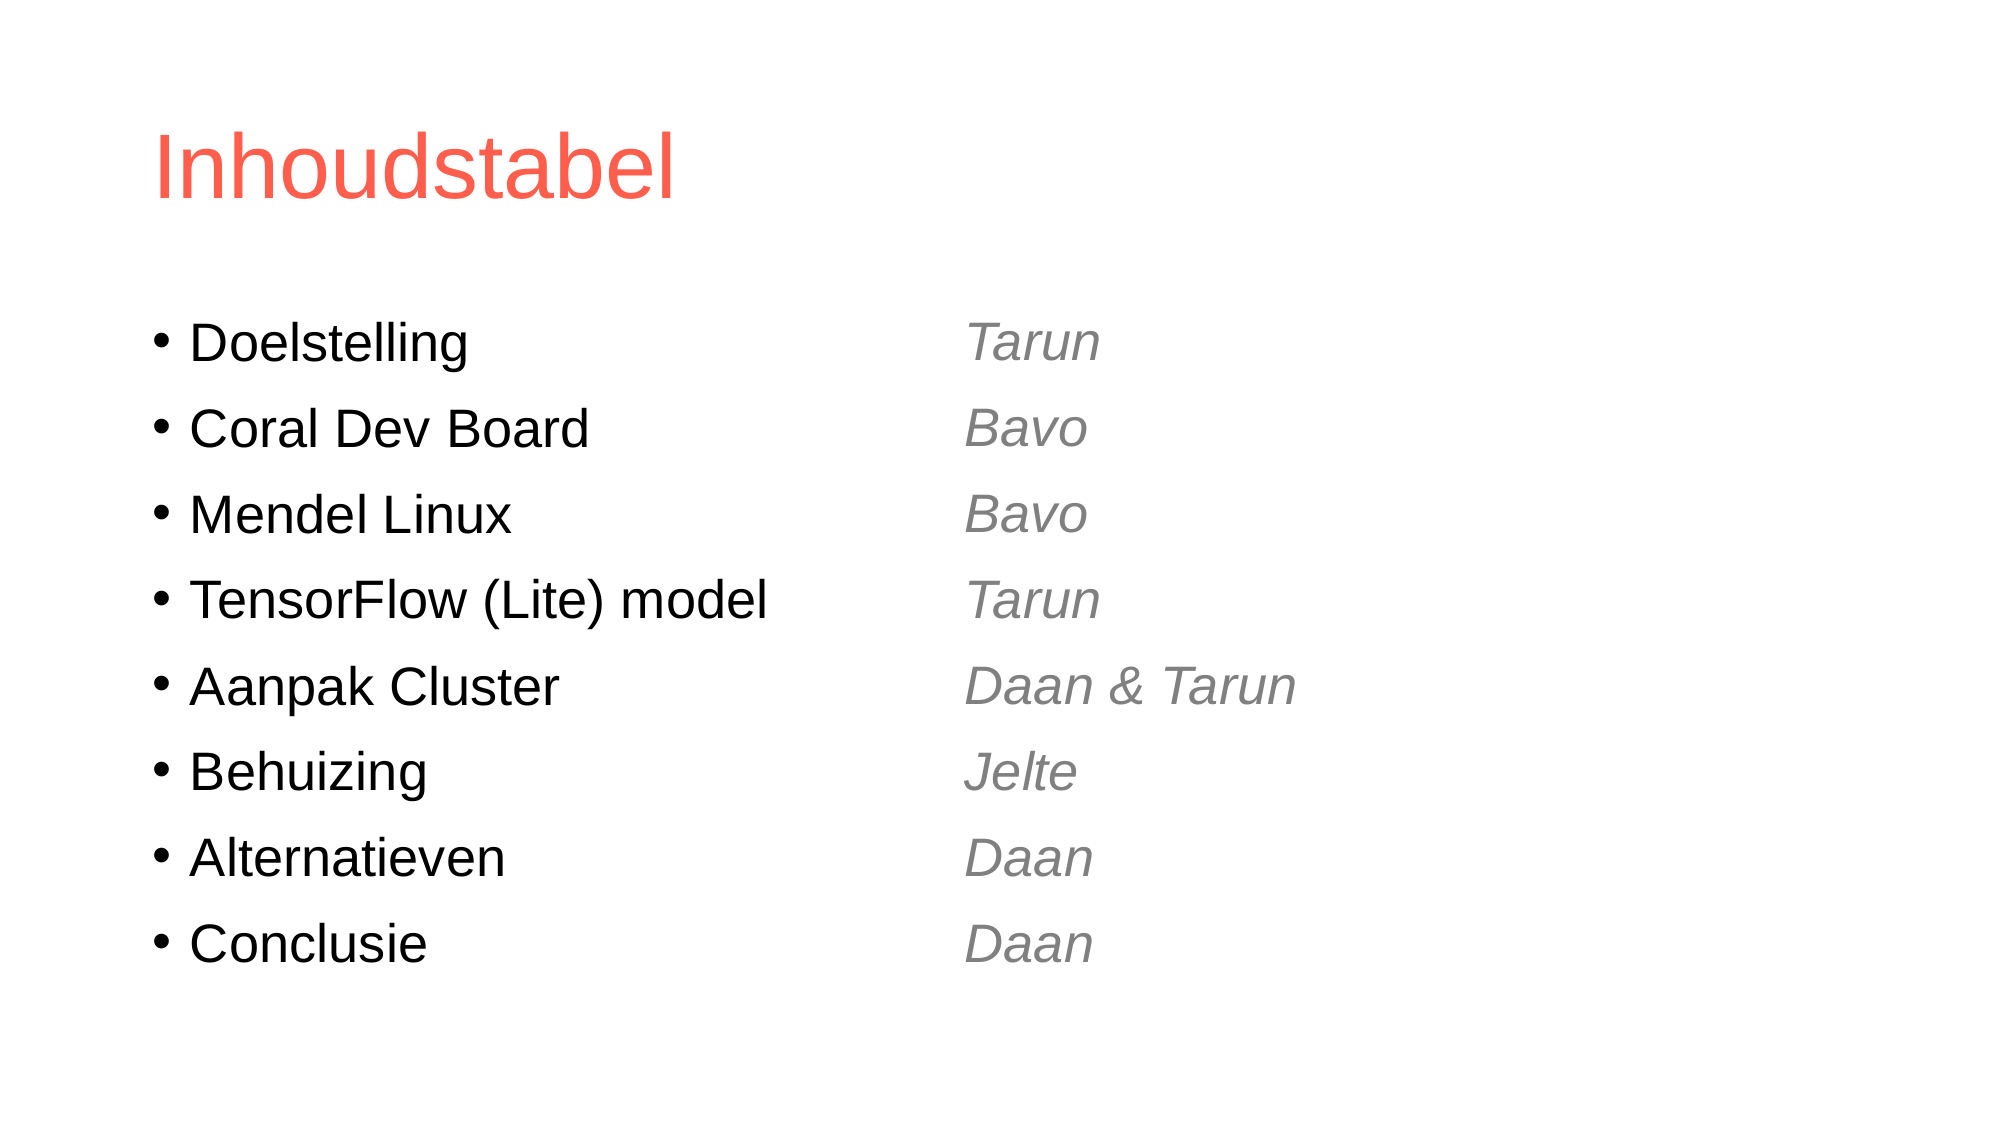

# Inhoudstabel
Tarun
Bavo
Bavo
Tarun
Daan & Tarun
Jelte
Daan
Daan
Doelstelling
Coral Dev Board
Mendel Linux
TensorFlow (Lite) model
Aanpak Cluster
Behuizing
Alternatieven
Conclusie